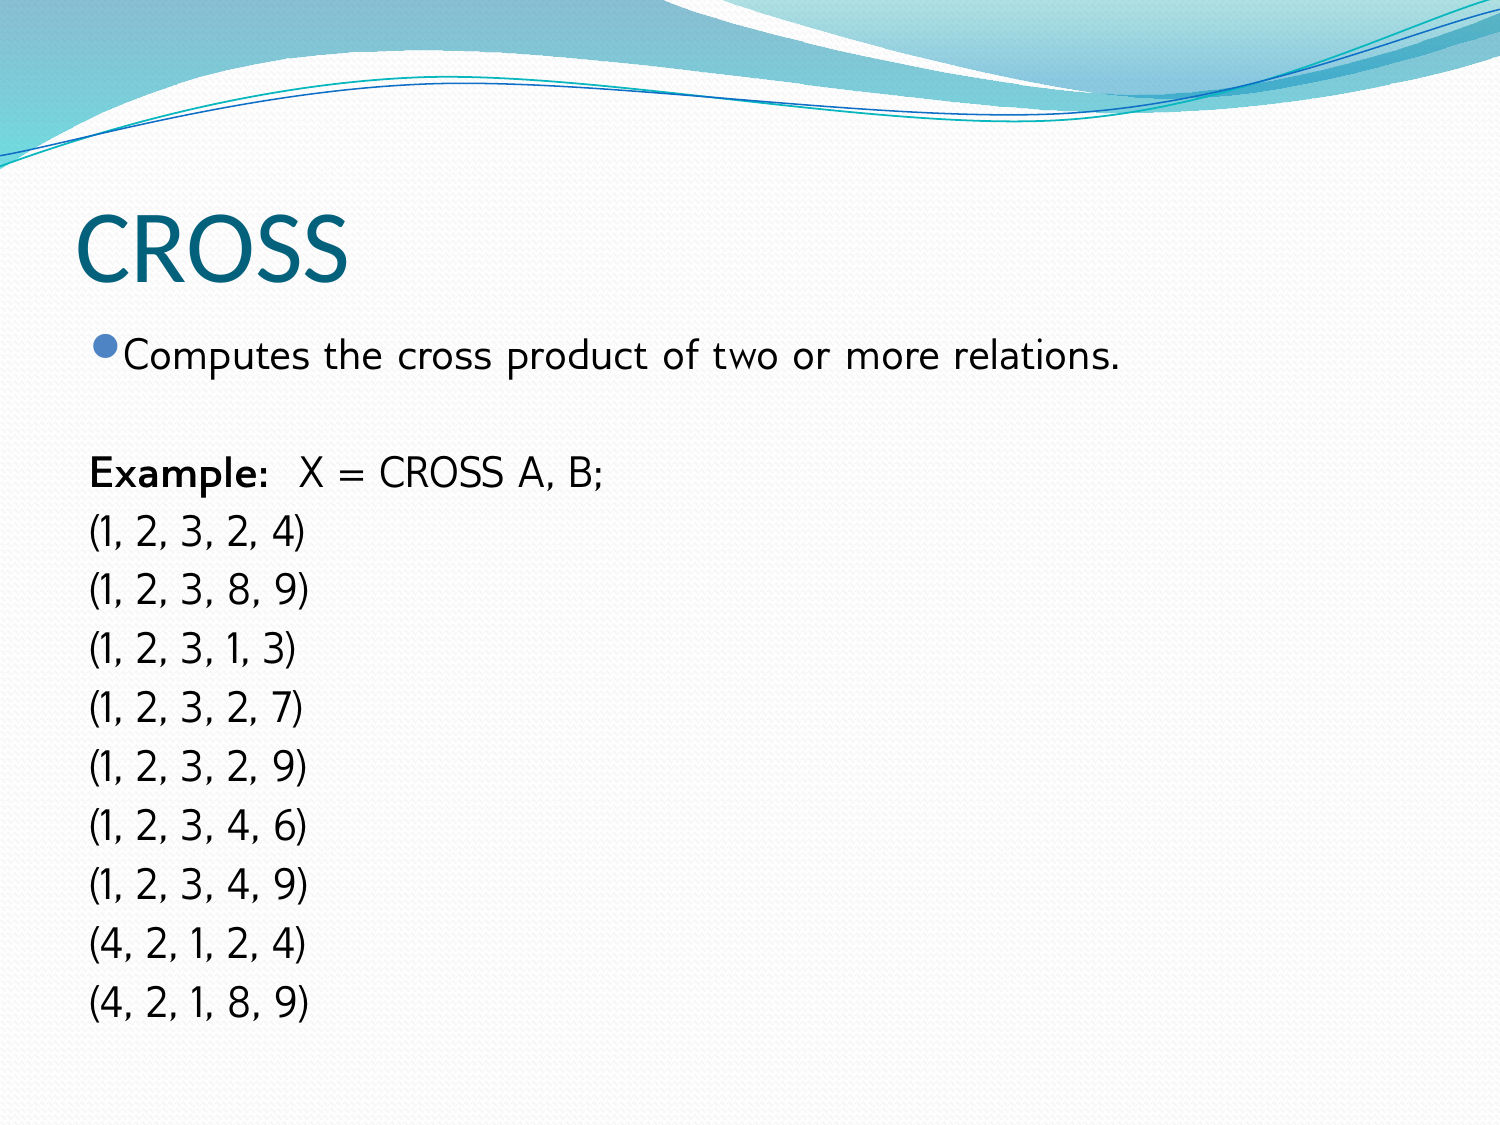

# CROSS
Computes the cross product of two or more relations.

Example:  X = CROSS A, B;
(1, 2, 3, 2, 4)
(1, 2, 3, 8, 9)
(1, 2, 3, 1, 3)
(1, 2, 3, 2, 7)
(1, 2, 3, 2, 9)
(1, 2, 3, 4, 6)
(1, 2, 3, 4, 9)
(4, 2, 1, 2, 4)
(4, 2, 1, 8, 9)